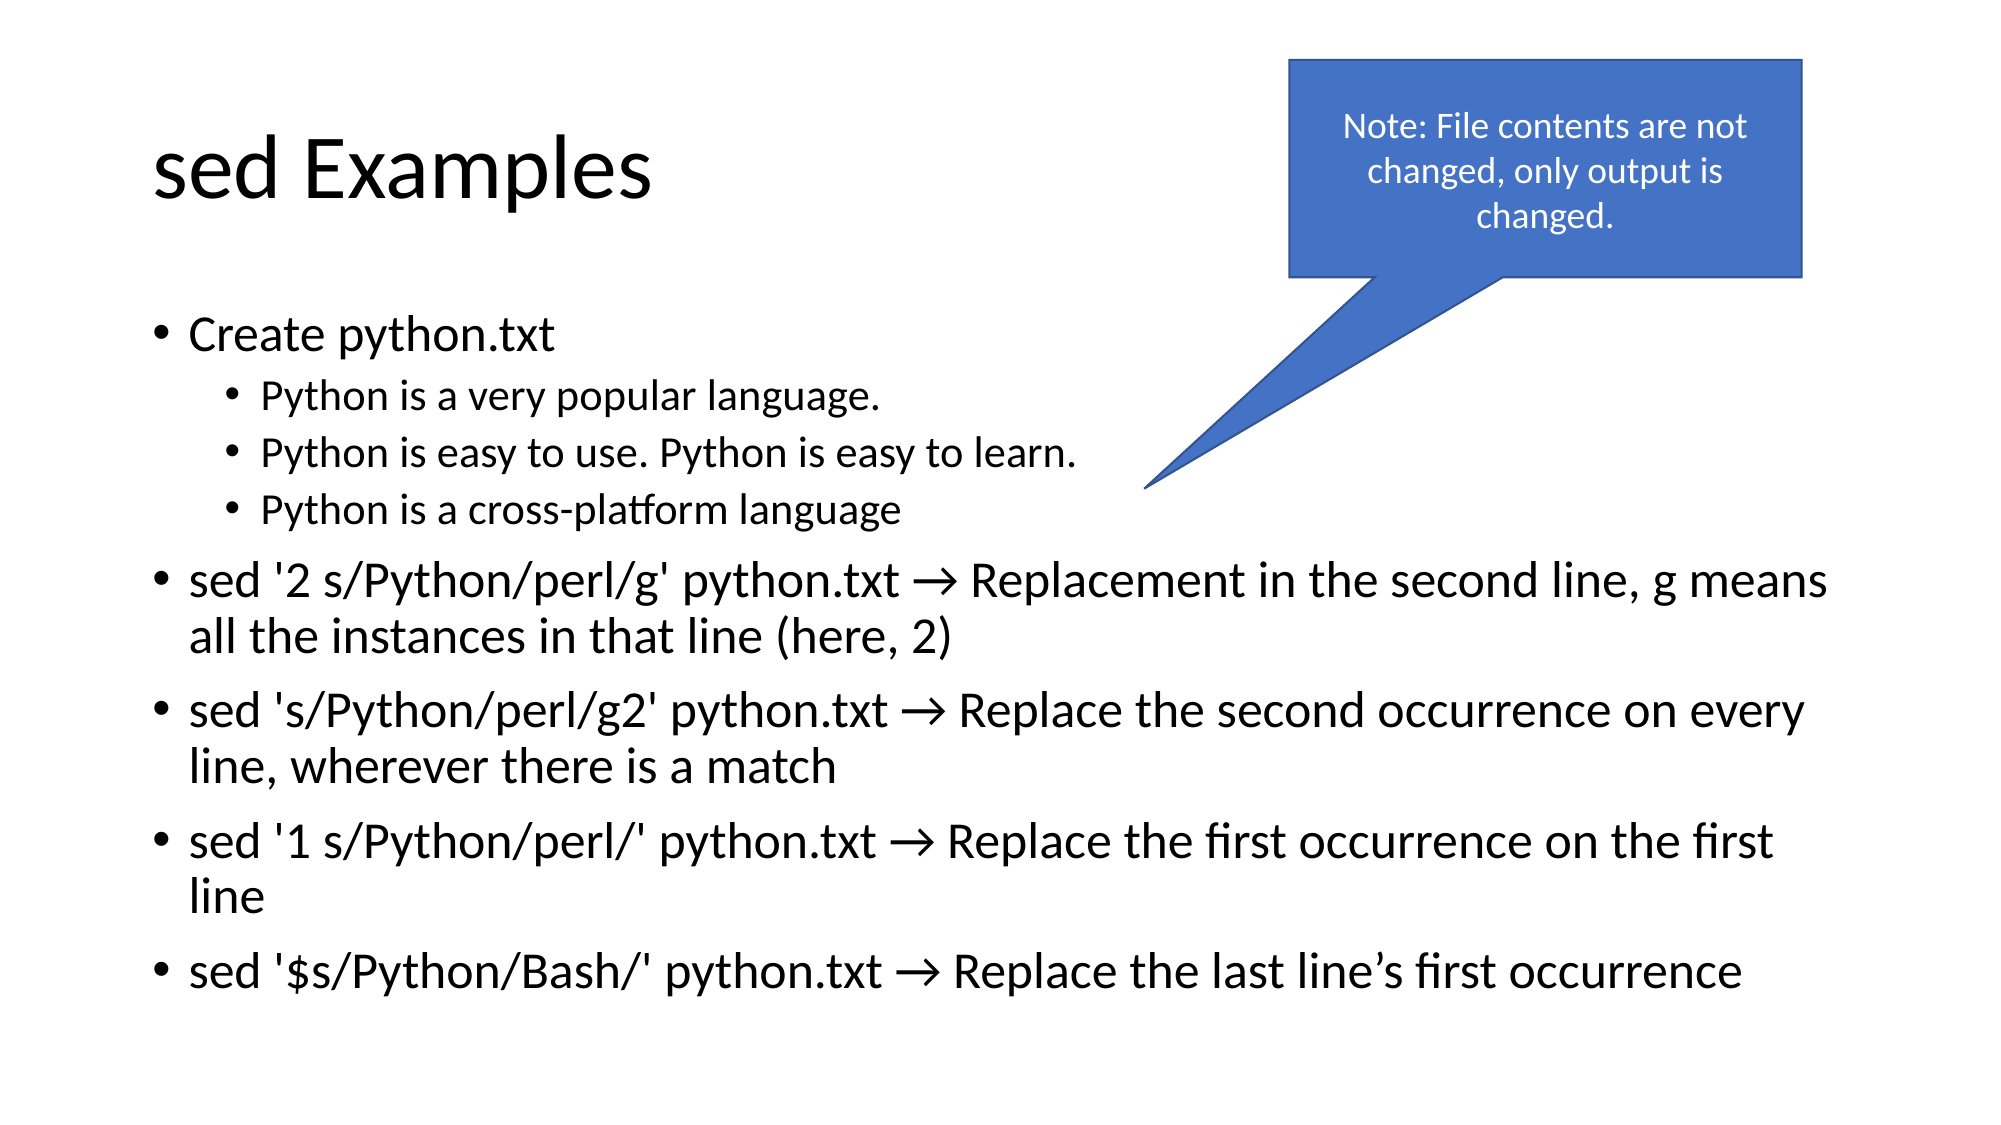

# sed Examples
Note: File contents are not changed, only output is changed.
Create python.txt
Python is a very popular language.
Python is easy to use. Python is easy to learn.
Python is a cross-platform language
sed '2 s/Python/perl/g' python.txt → Replacement in the second line, g means all the instances in that line (here, 2)
sed 's/Python/perl/g2' python.txt → Replace the second occurrence on every line, wherever there is a match
sed '1 s/Python/perl/' python.txt → Replace the first occurrence on the first line
sed '$s/Python/Bash/' python.txt → Replace the last line’s first occurrence